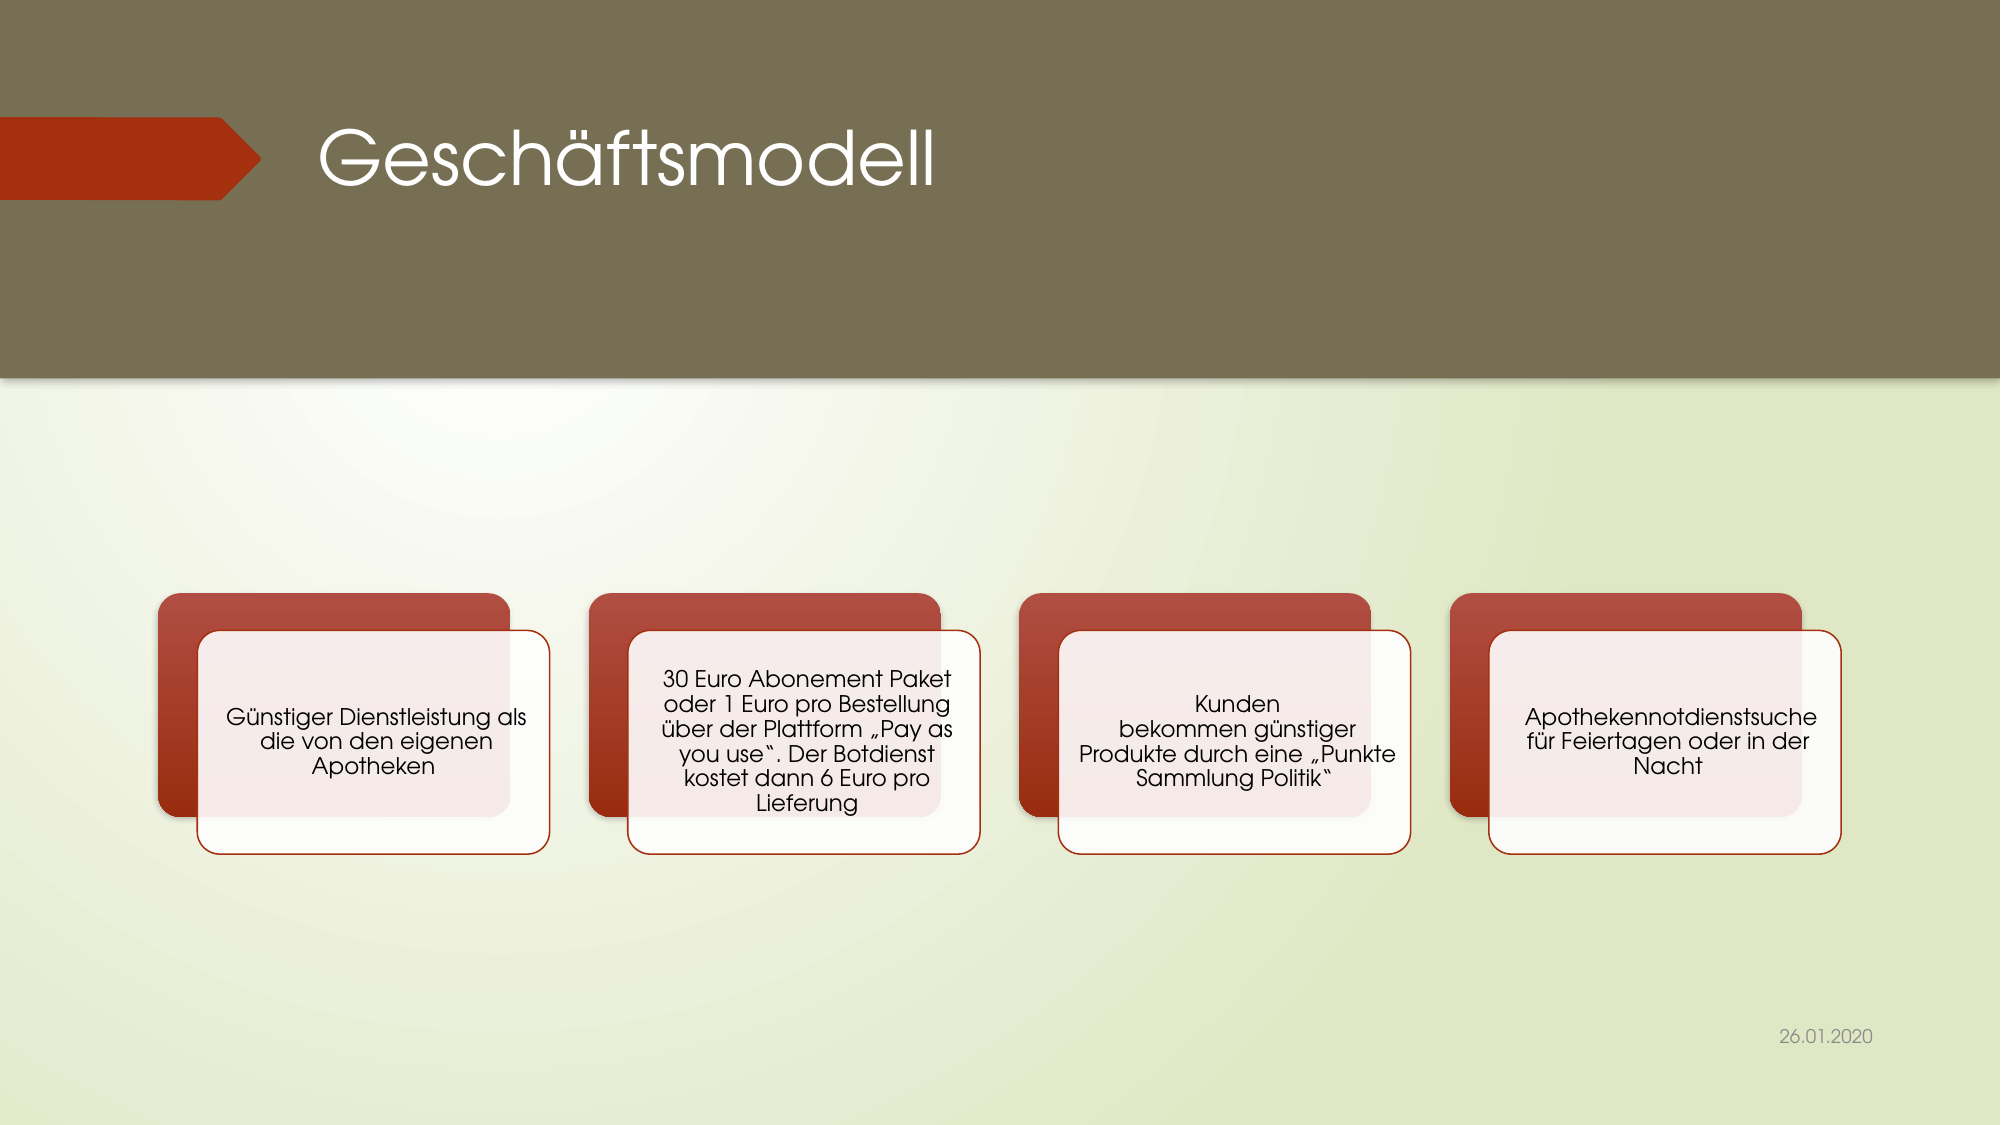

# Geschäftsmodell

13
Günstiger Dienstleistung als die von den eigenen Apotheken
30 Euro Abonement Paket oder 1 Euro pro Bestellung über der Plattform „Pay as you use“. Der Botdienst kostet dann 6 Euro pro Lieferung
Kunden bekommen günstiger Produkte durch eine „Punkte Sammlung Politik“
 Apothekennotdienstsuche für Feiertagen oder in der Nacht
26.01.2020